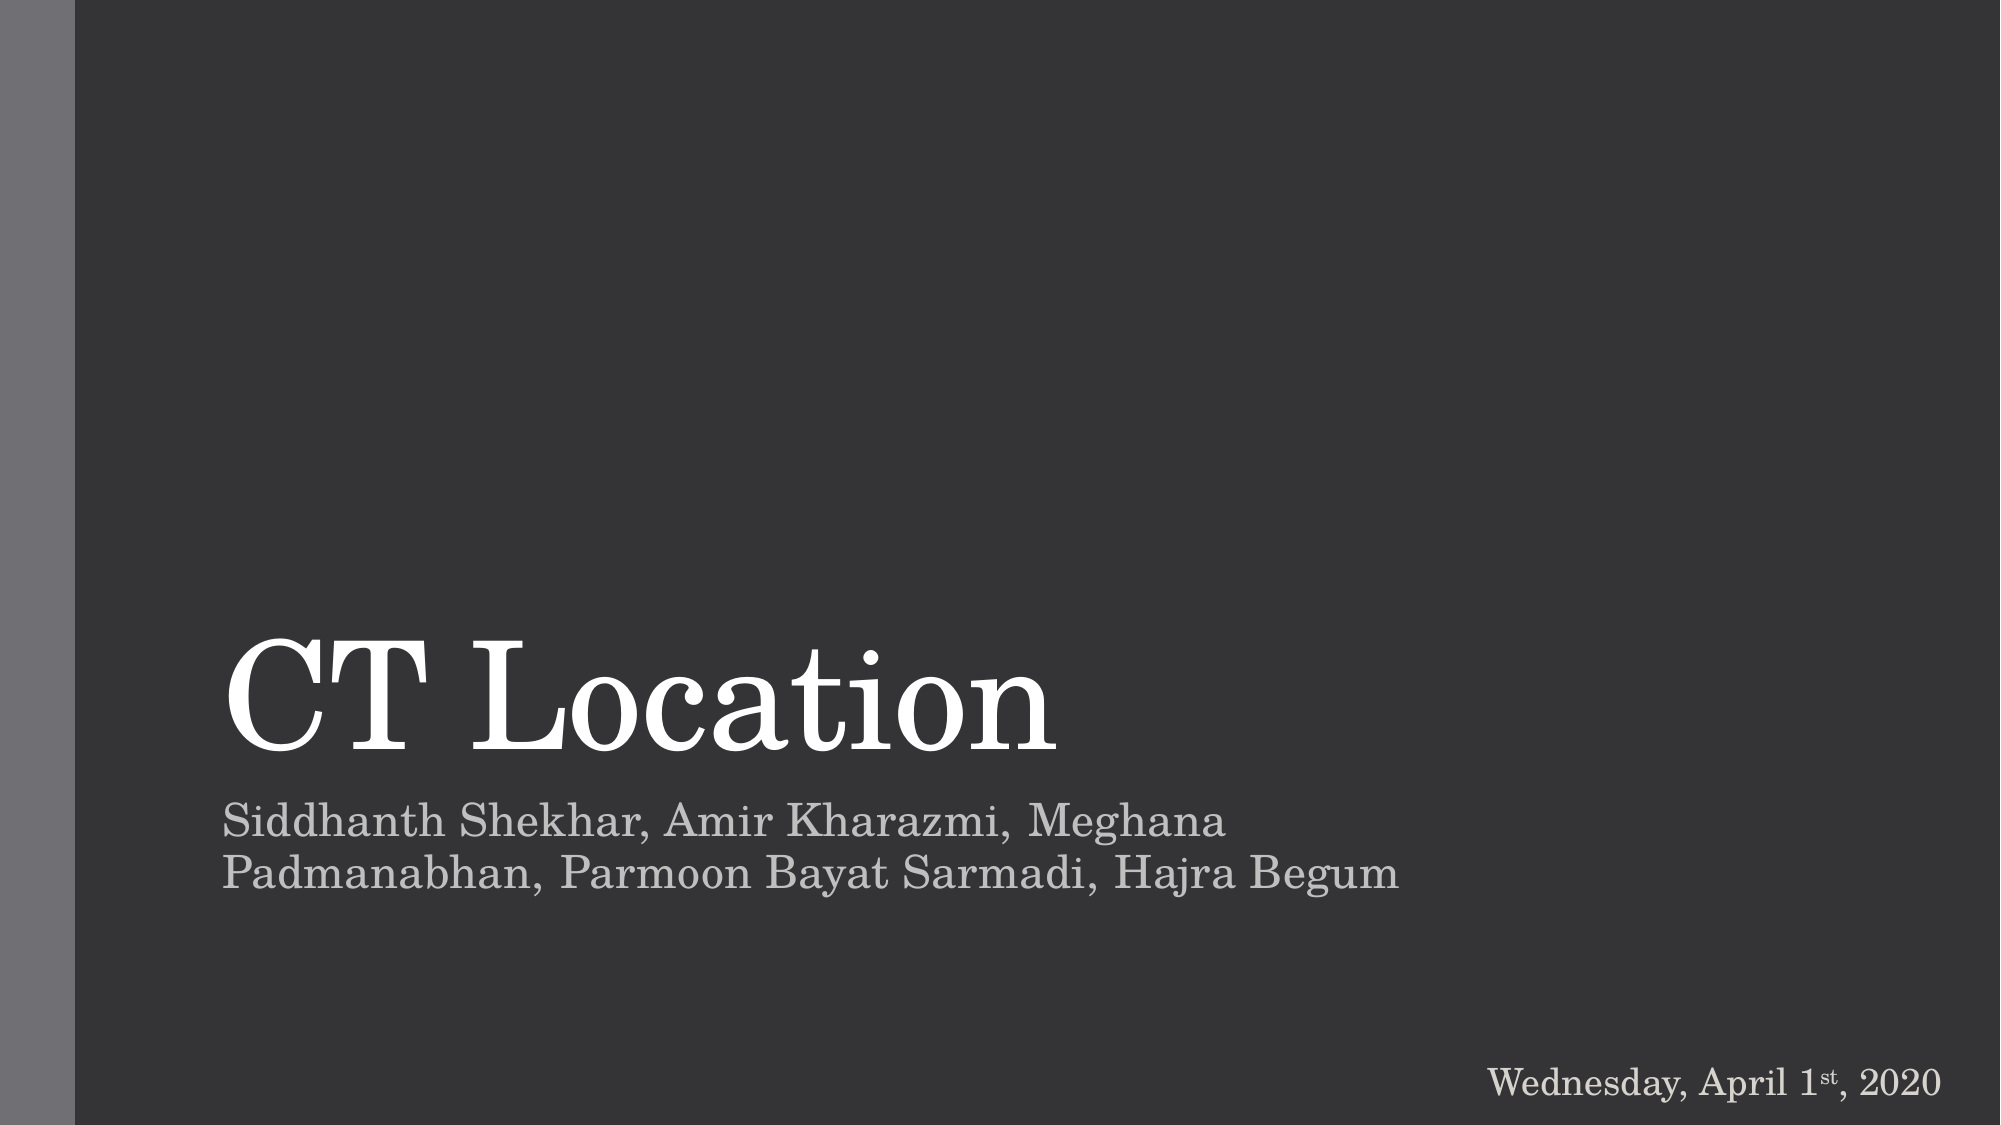

# CT Location
Siddhanth Shekhar, Amir Kharazmi, Meghana Padmanabhan, Parmoon Bayat Sarmadi, Hajra Begum
Wednesday, April 1st, 2020